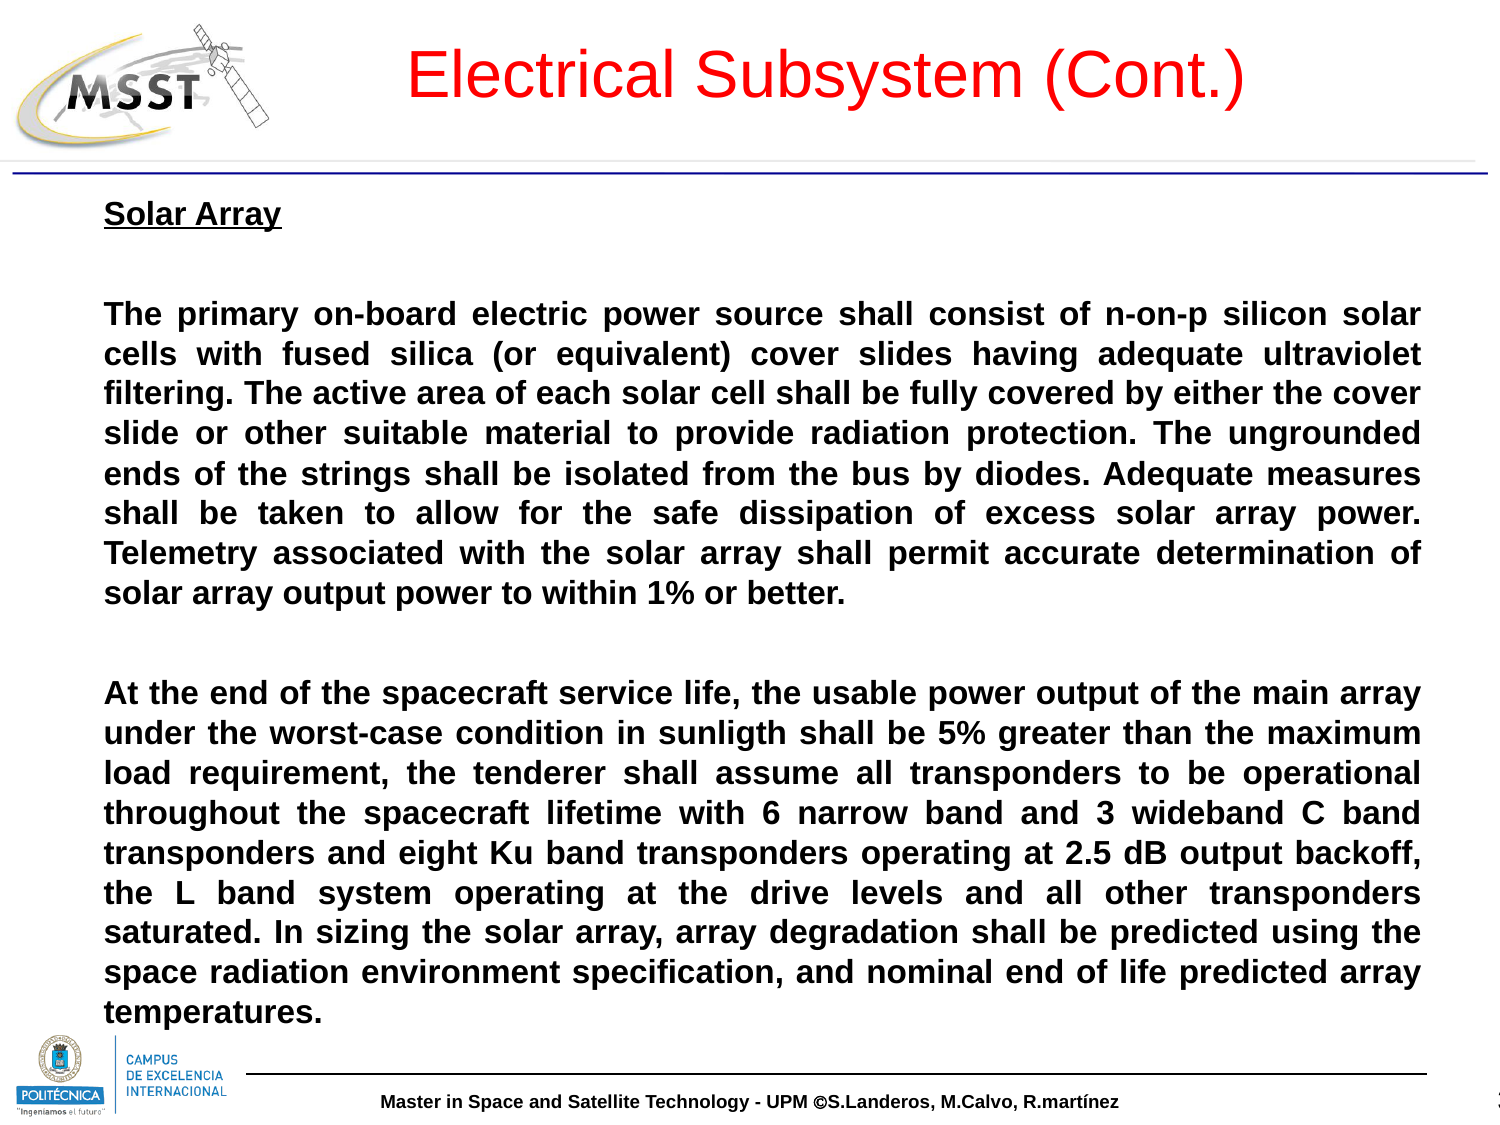

Electrical Subsystem (Cont.)
Solar Array

The primary on-board electric power source shall consist of n-on-p silicon solar cells with fused silica (or equivalent) cover slides having adequate ultraviolet filtering. The active area of each solar cell shall be fully covered by either the cover slide or other suitable material to provide radiation protection. The ungrounded ends of the strings shall be isolated from the bus by diodes. Adequate measures shall be taken to allow for the safe dissipation of excess solar array power. Telemetry associated with the solar array shall permit accurate determination of solar array output power to within 1% or better.

At the end of the spacecraft service life, the usable power output of the main array under the worst-case condition in sunligth shall be 5% greater than the maximum load requirement, the tenderer shall assume all transponders to be operational throughout the spacecraft lifetime with 6 narrow band and 3 wideband C band transponders and eight Ku band transponders operating at 2.5 dB output backoff, the L band system operating at the drive levels and all other transponders saturated. In sizing the solar array, array degradation shall be predicted using the space radiation environment specification, and nominal end of life predicted array temperatures.